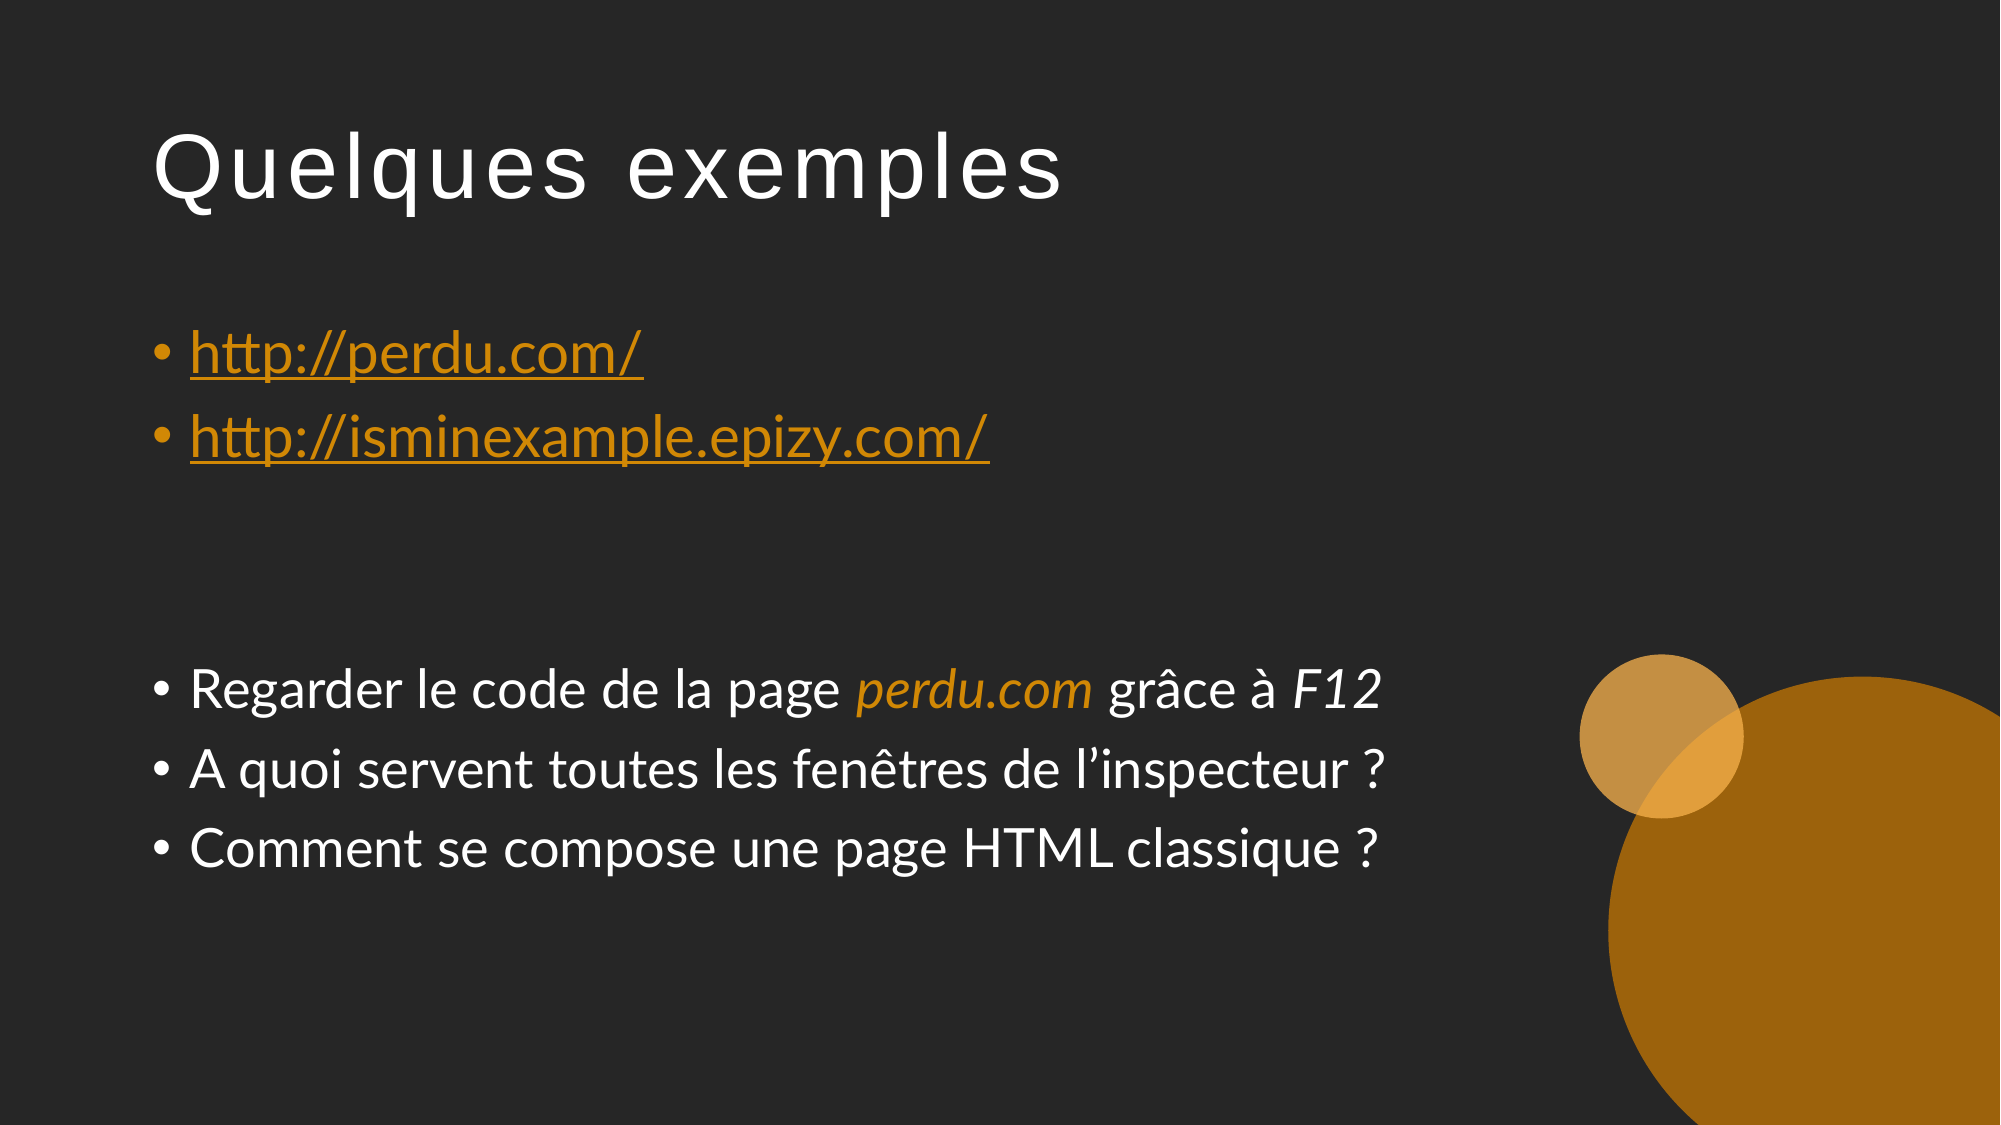

# Quelques exemples
http://perdu.com/
http://isminexample.epizy.com/

Regarder le code de la page perdu.com grâce à F12
A quoi servent toutes les fenêtres de l’inspecteur ?
Comment se compose une page HTML classique ?

16